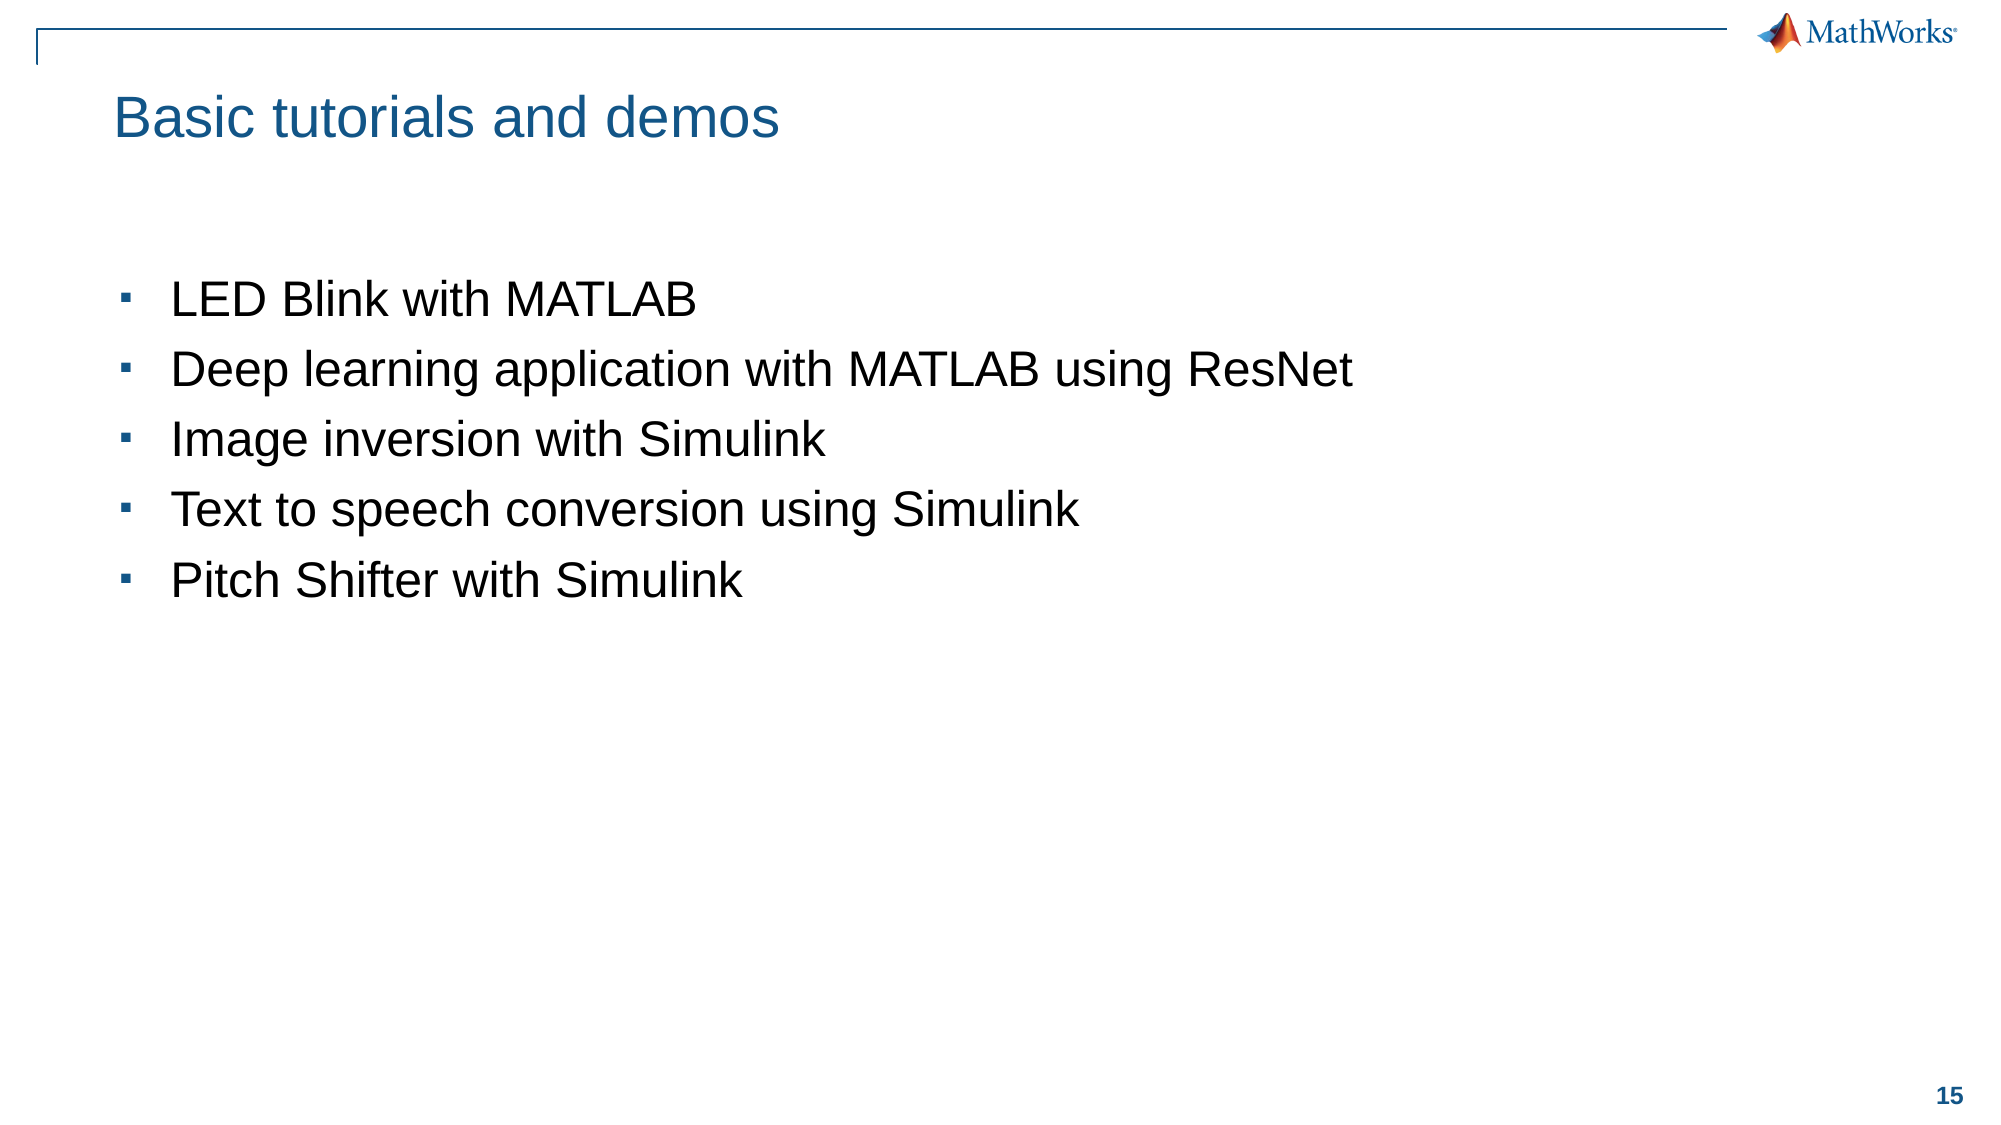

# Basic tutorials and demos
LED Blink with MATLAB
Deep learning application with MATLAB using ResNet
Image inversion with Simulink
Text to speech conversion using Simulink
Pitch Shifter with Simulink
15